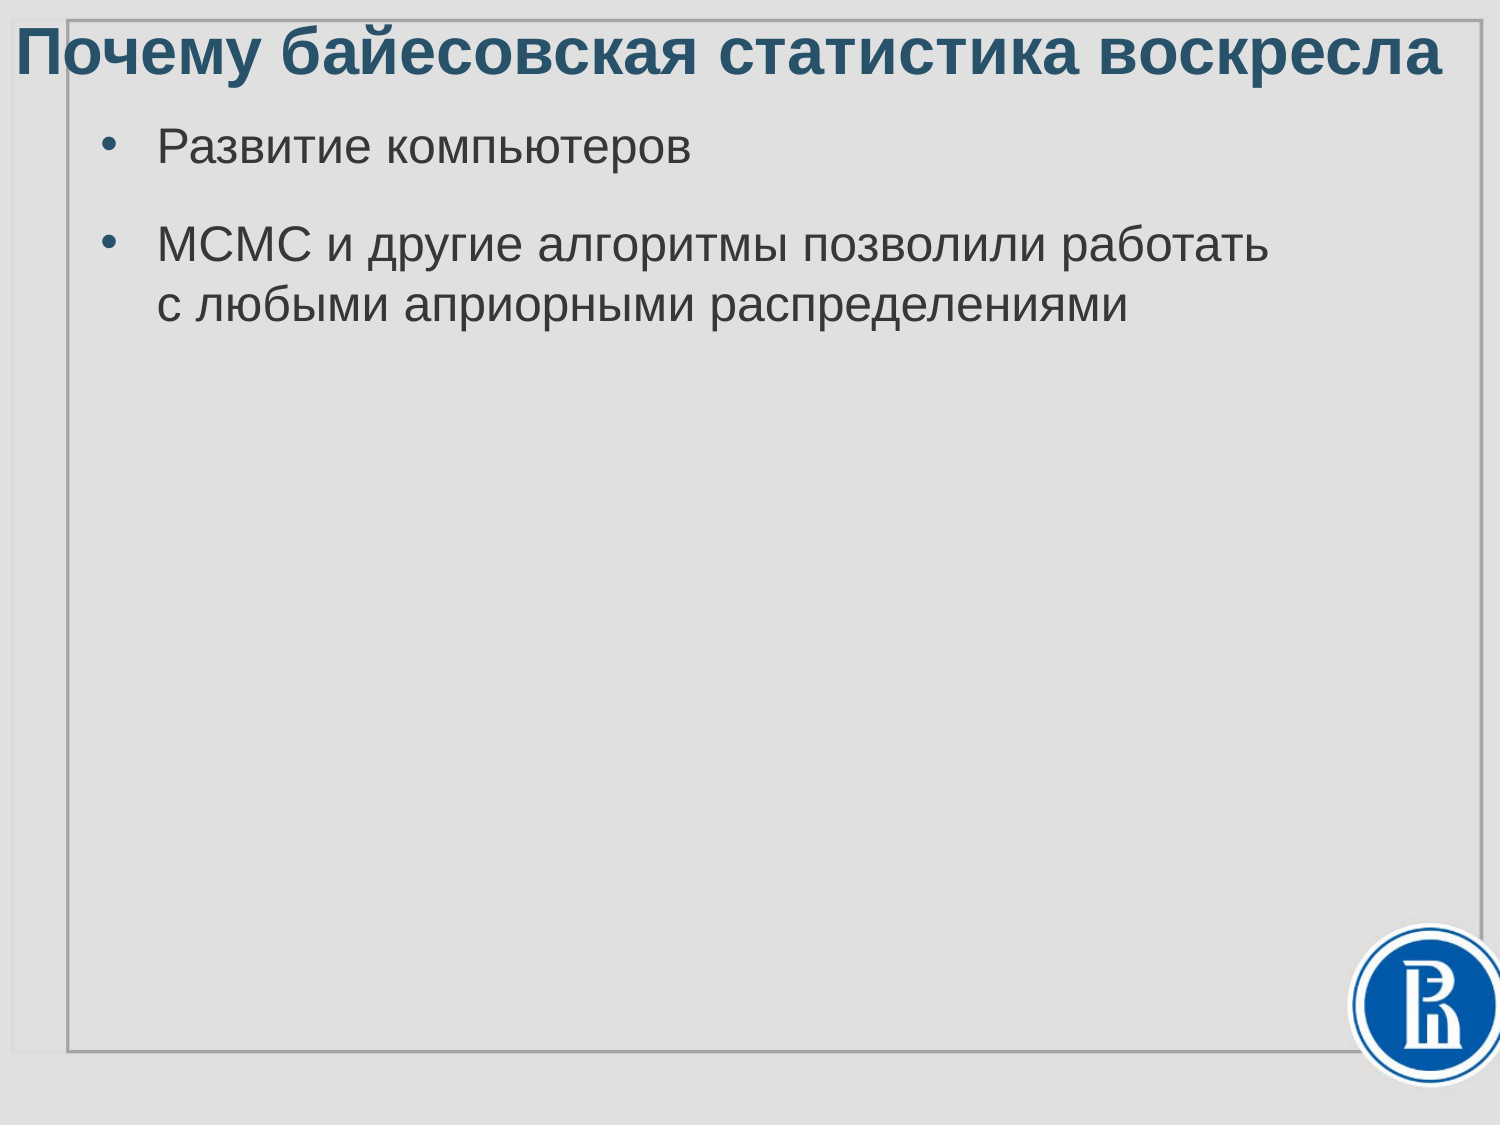

Почему байесовская статистика воскресла
Развитие компьютеров
MCMC и другие алгоритмы позволили работать
с любыми априорными распределениями